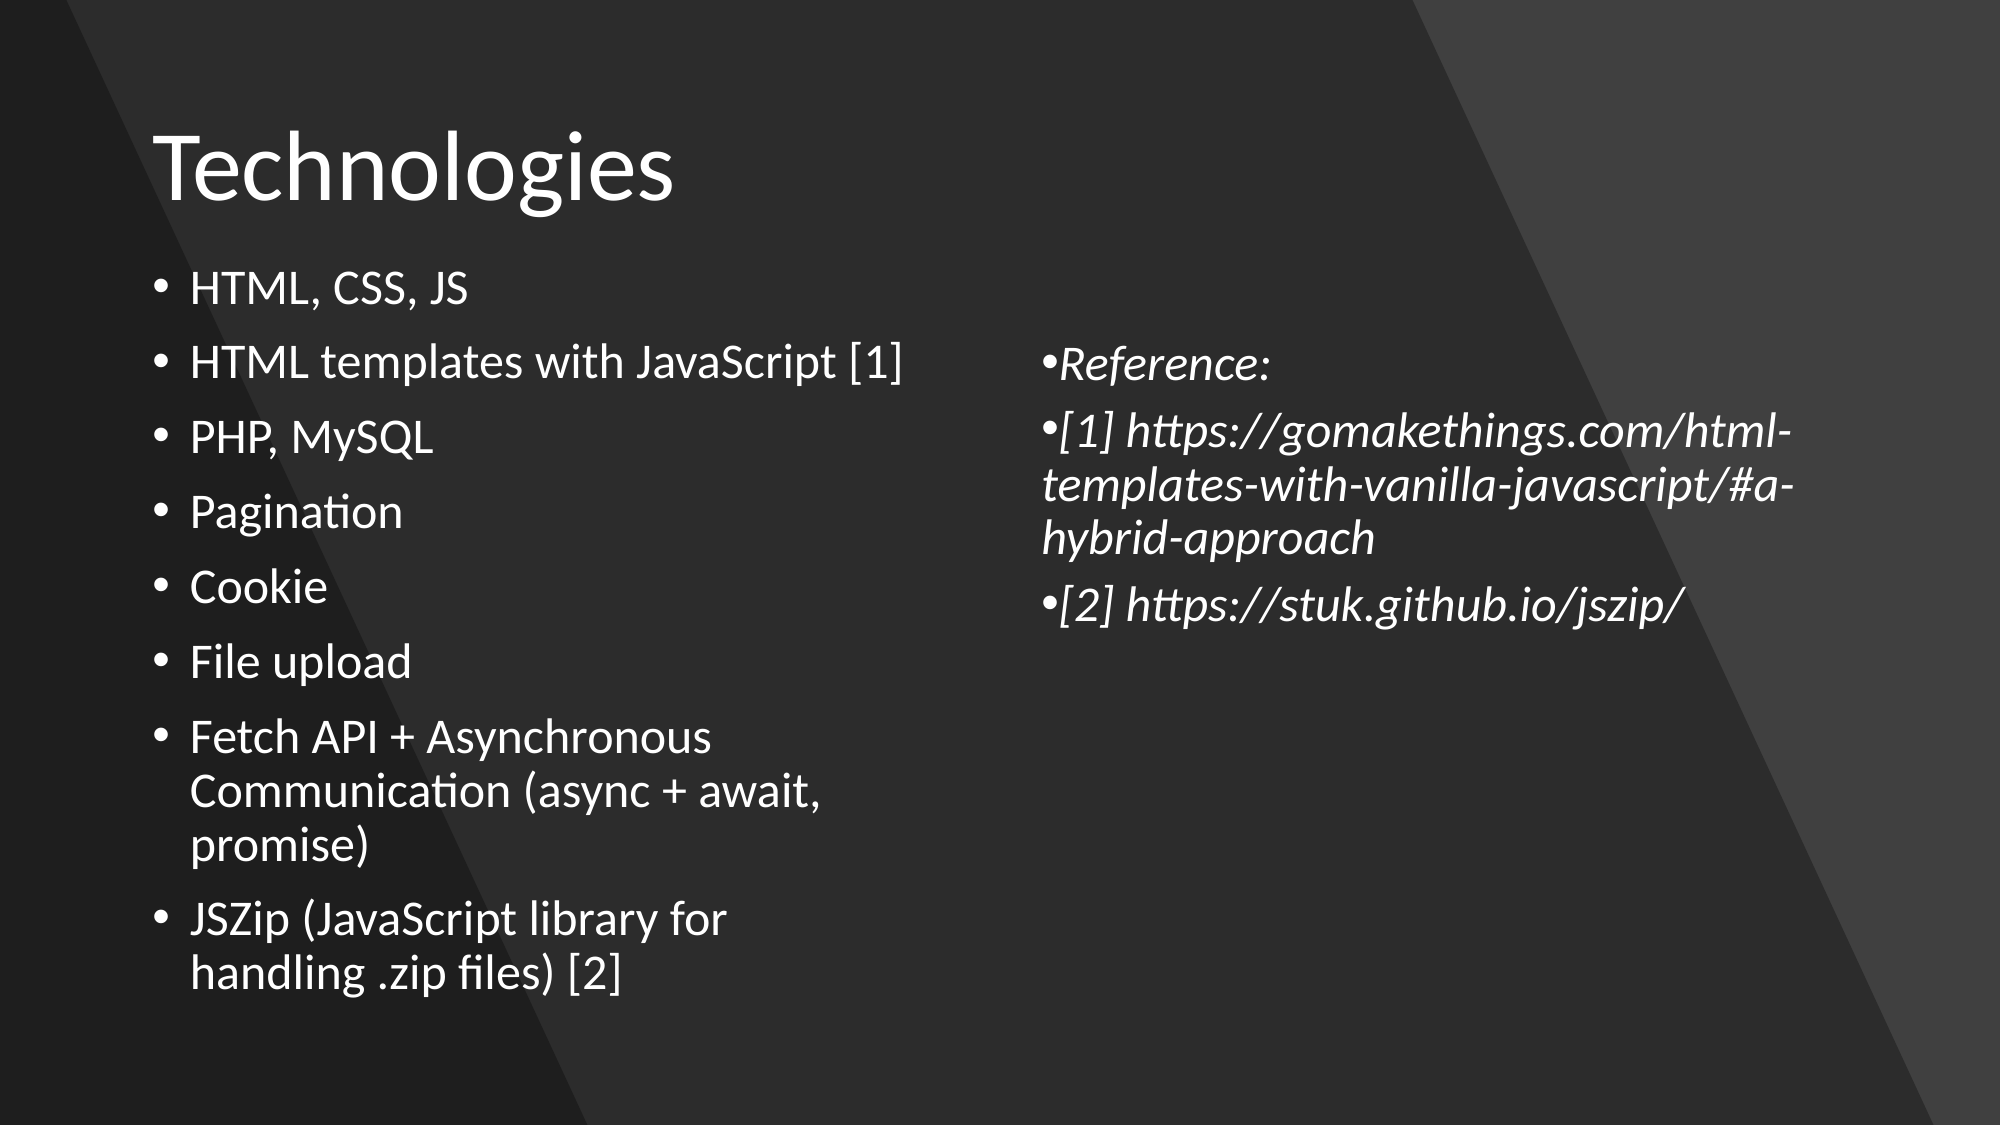

# Technologies
HTML, CSS, JS
HTML templates with JavaScript [1]
PHP, MySQL
Pagination
Cookie
File upload
Fetch API + Asynchronous Communication (async + await, promise)
JSZip (JavaScript library for handling .zip files) [2]

Reference:
[1] https://gomakethings.com/html-templates-with-vanilla-javascript/#a-hybrid-approach
[2] https://stuk.github.io/jszip/